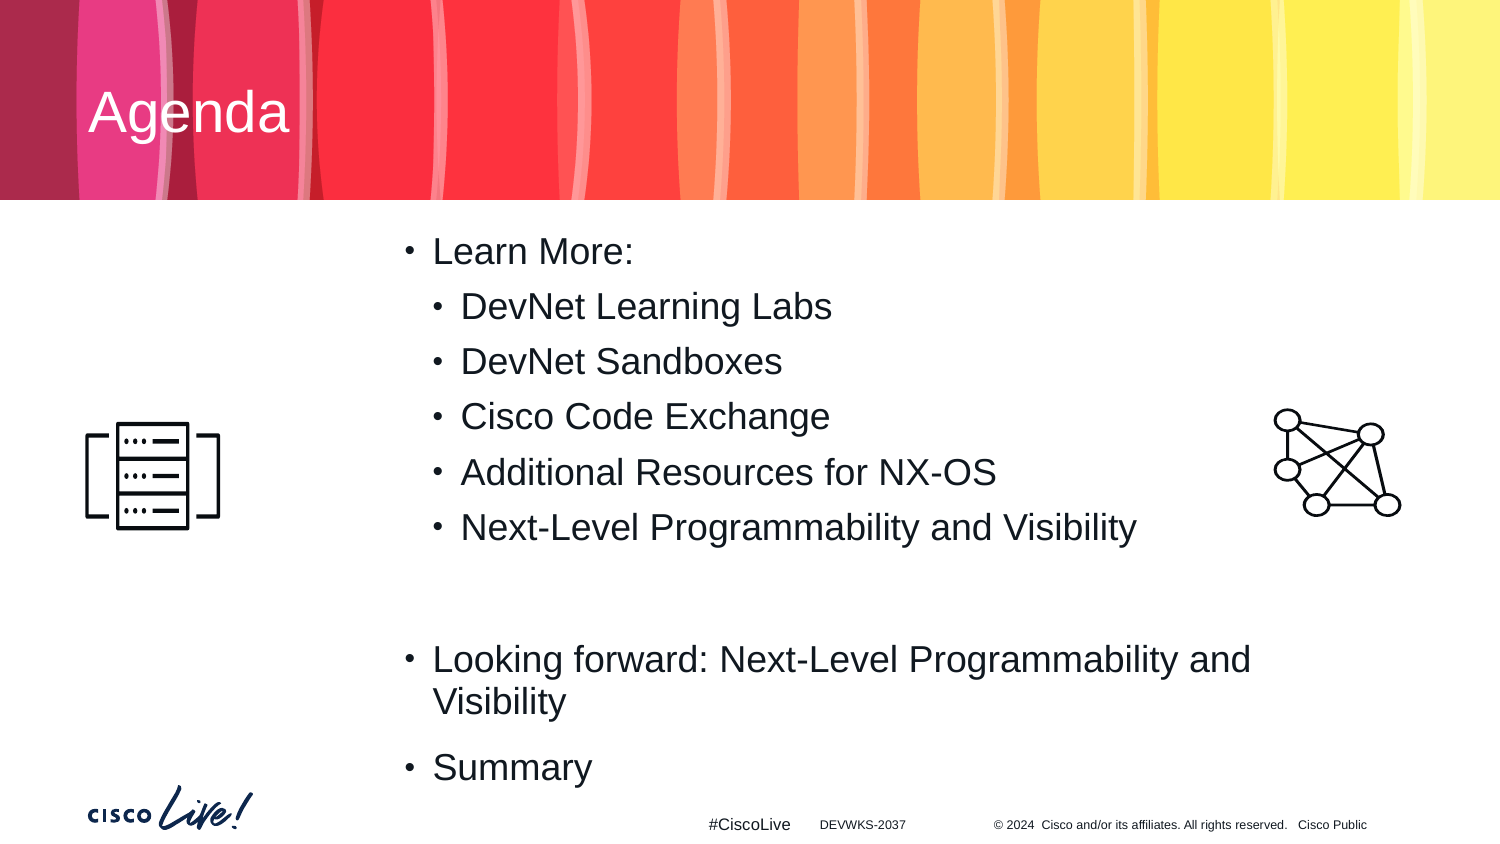

Learn More:
DevNet Learning Labs
DevNet Sandboxes
Cisco Code Exchange
Additional Resources for NX-OS
Next-Level Programmability and Visibility

Looking forward: Next-Level Programmability and Visibility
Summary

DEVWKS-2037